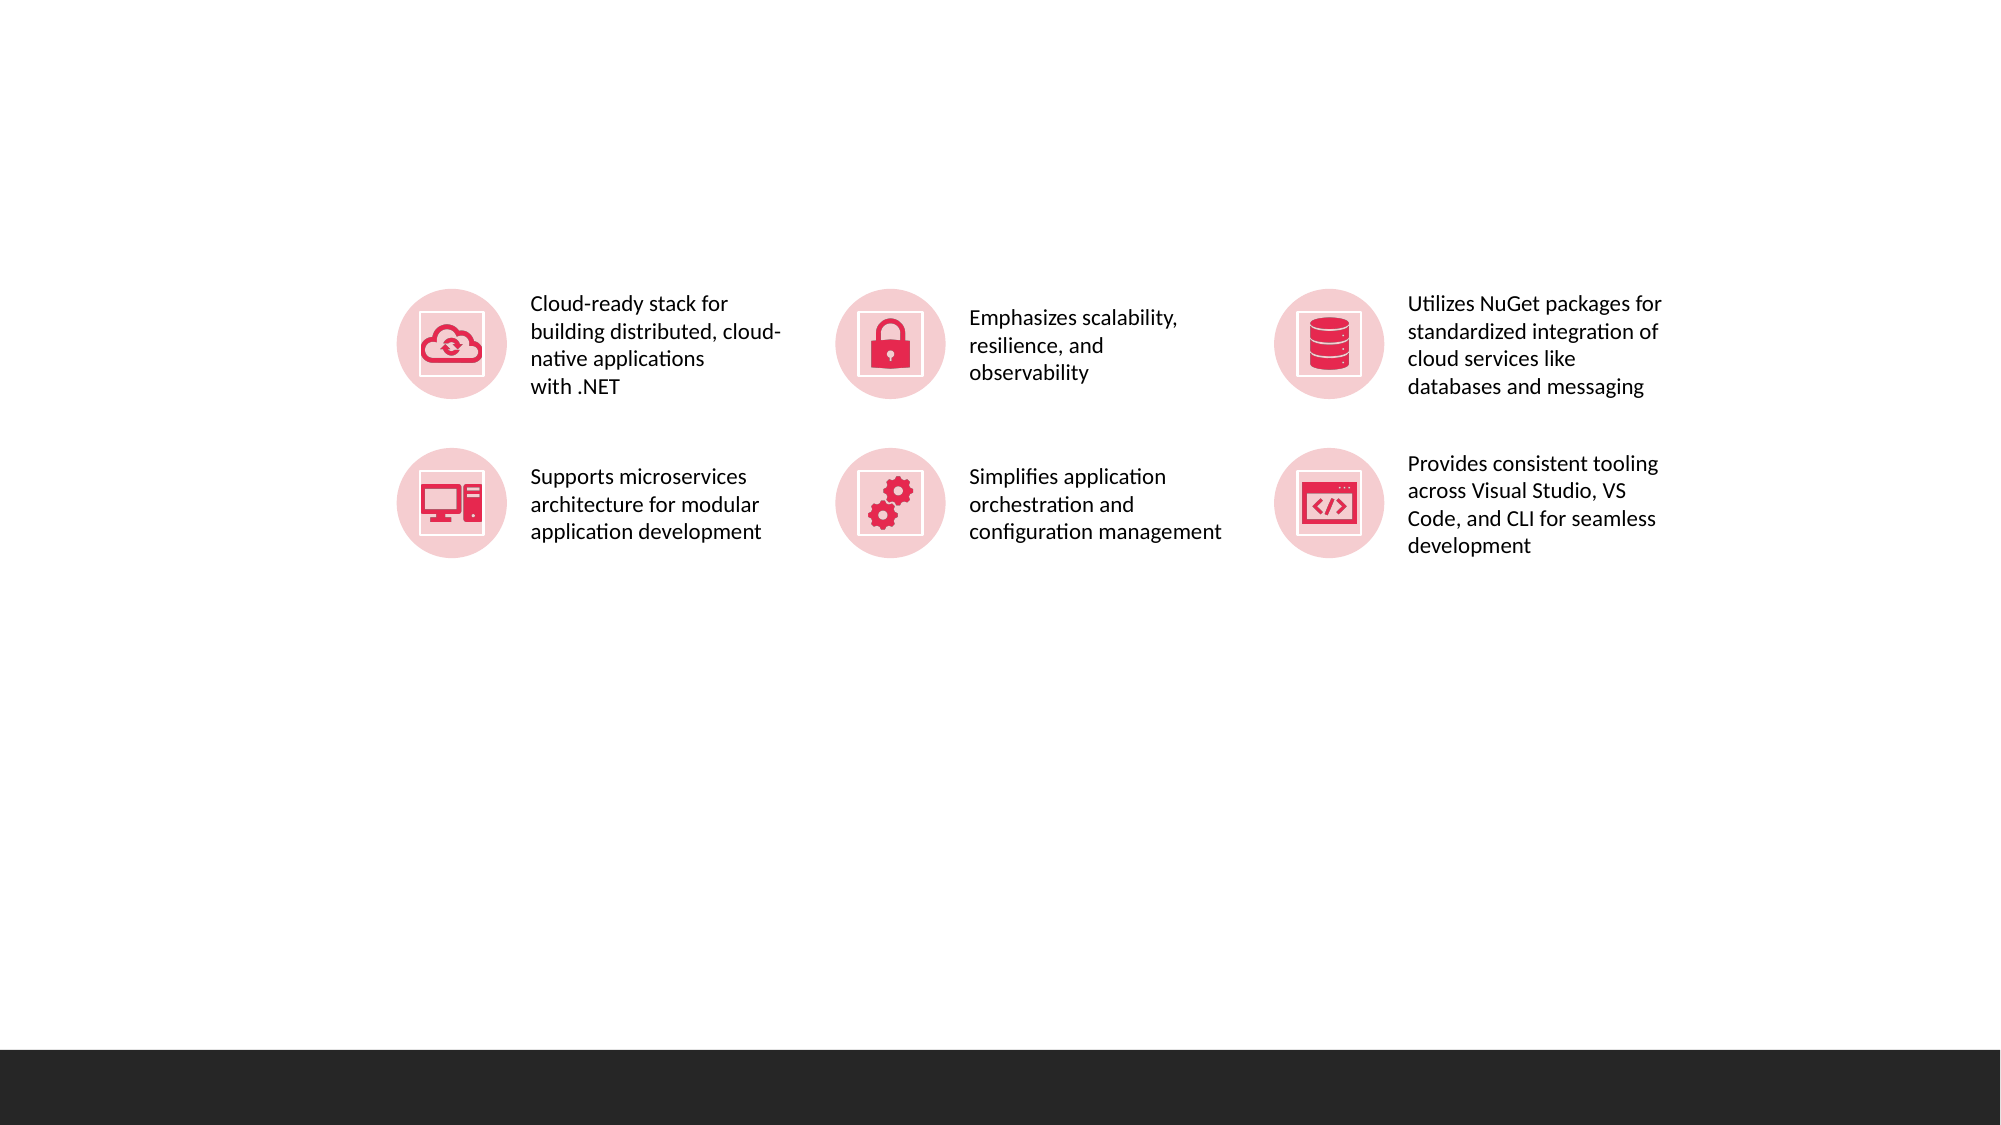

Cloud-ready stack for building distributed, cloud-native applications with .NET
Emphasizes scalability, resilience, and observability
Utilizes NuGet packages for standardized integration of cloud services like databases and messaging
Supports microservices architecture for modular application development
Simplifies application orchestration and configuration management
Provides consistent tooling across Visual Studio, VS Code, and CLI for seamless development